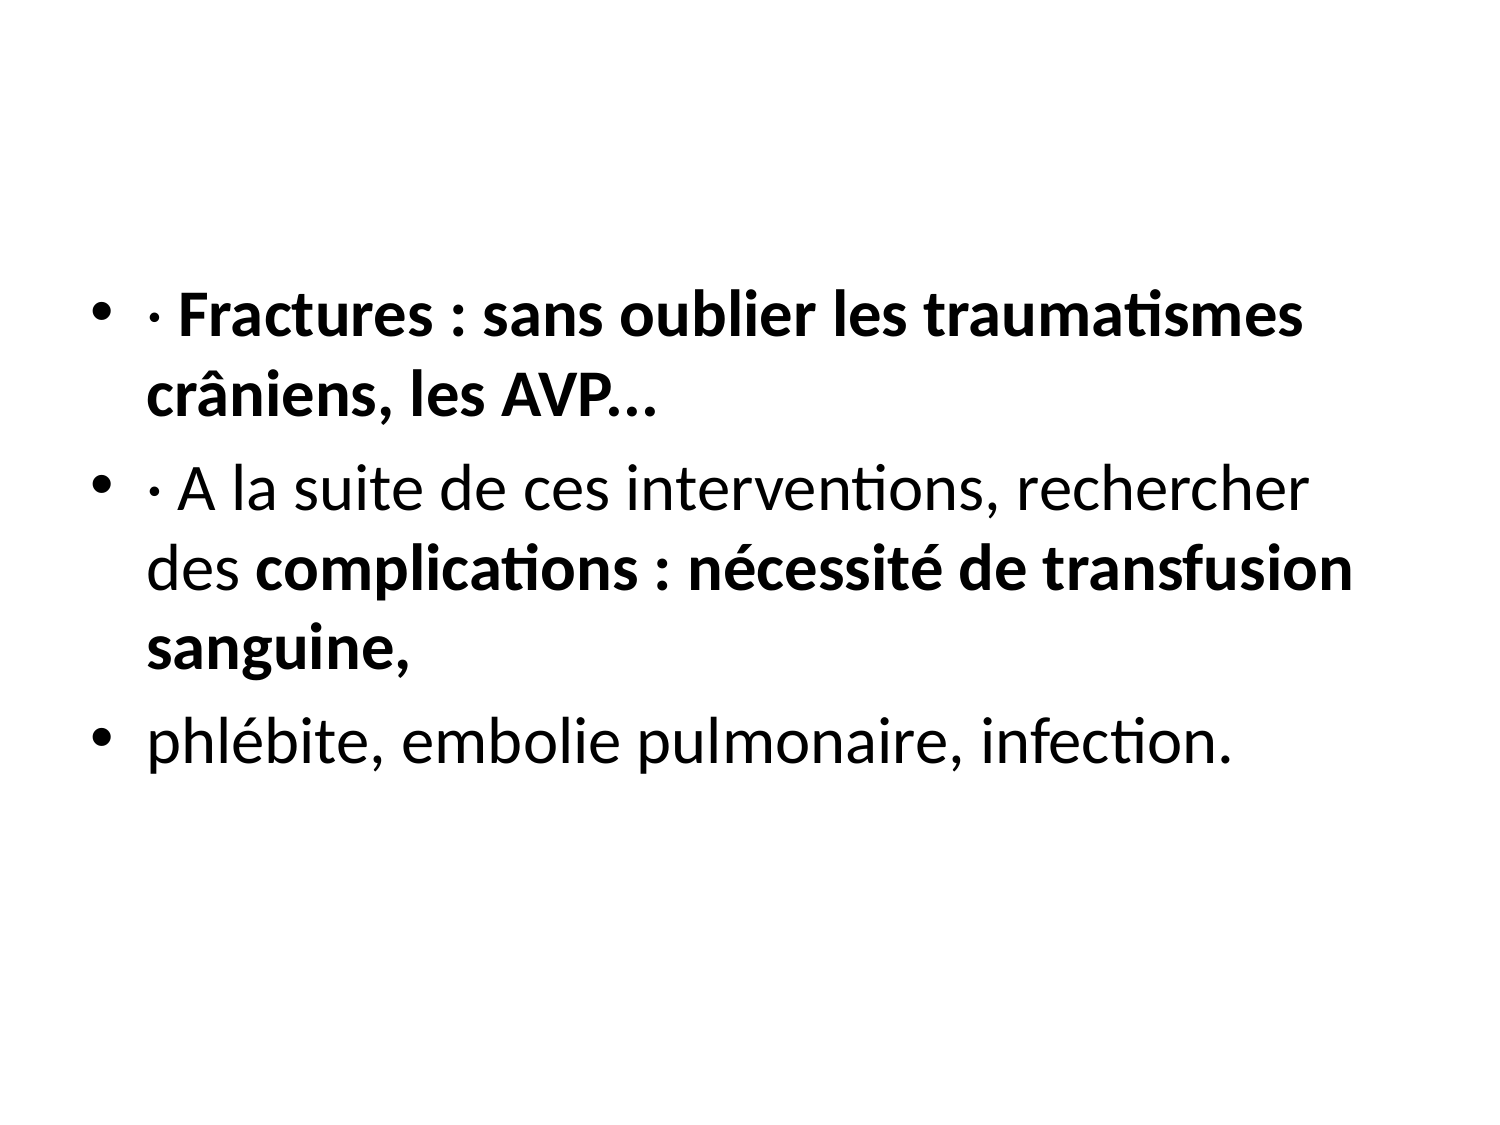

#
· Fractures : sans oublier les traumatismes crâniens, les AVP...
· A la suite de ces interventions, rechercher des complications : nécessité de transfusion sanguine,
phlébite, embolie pulmonaire, infection.